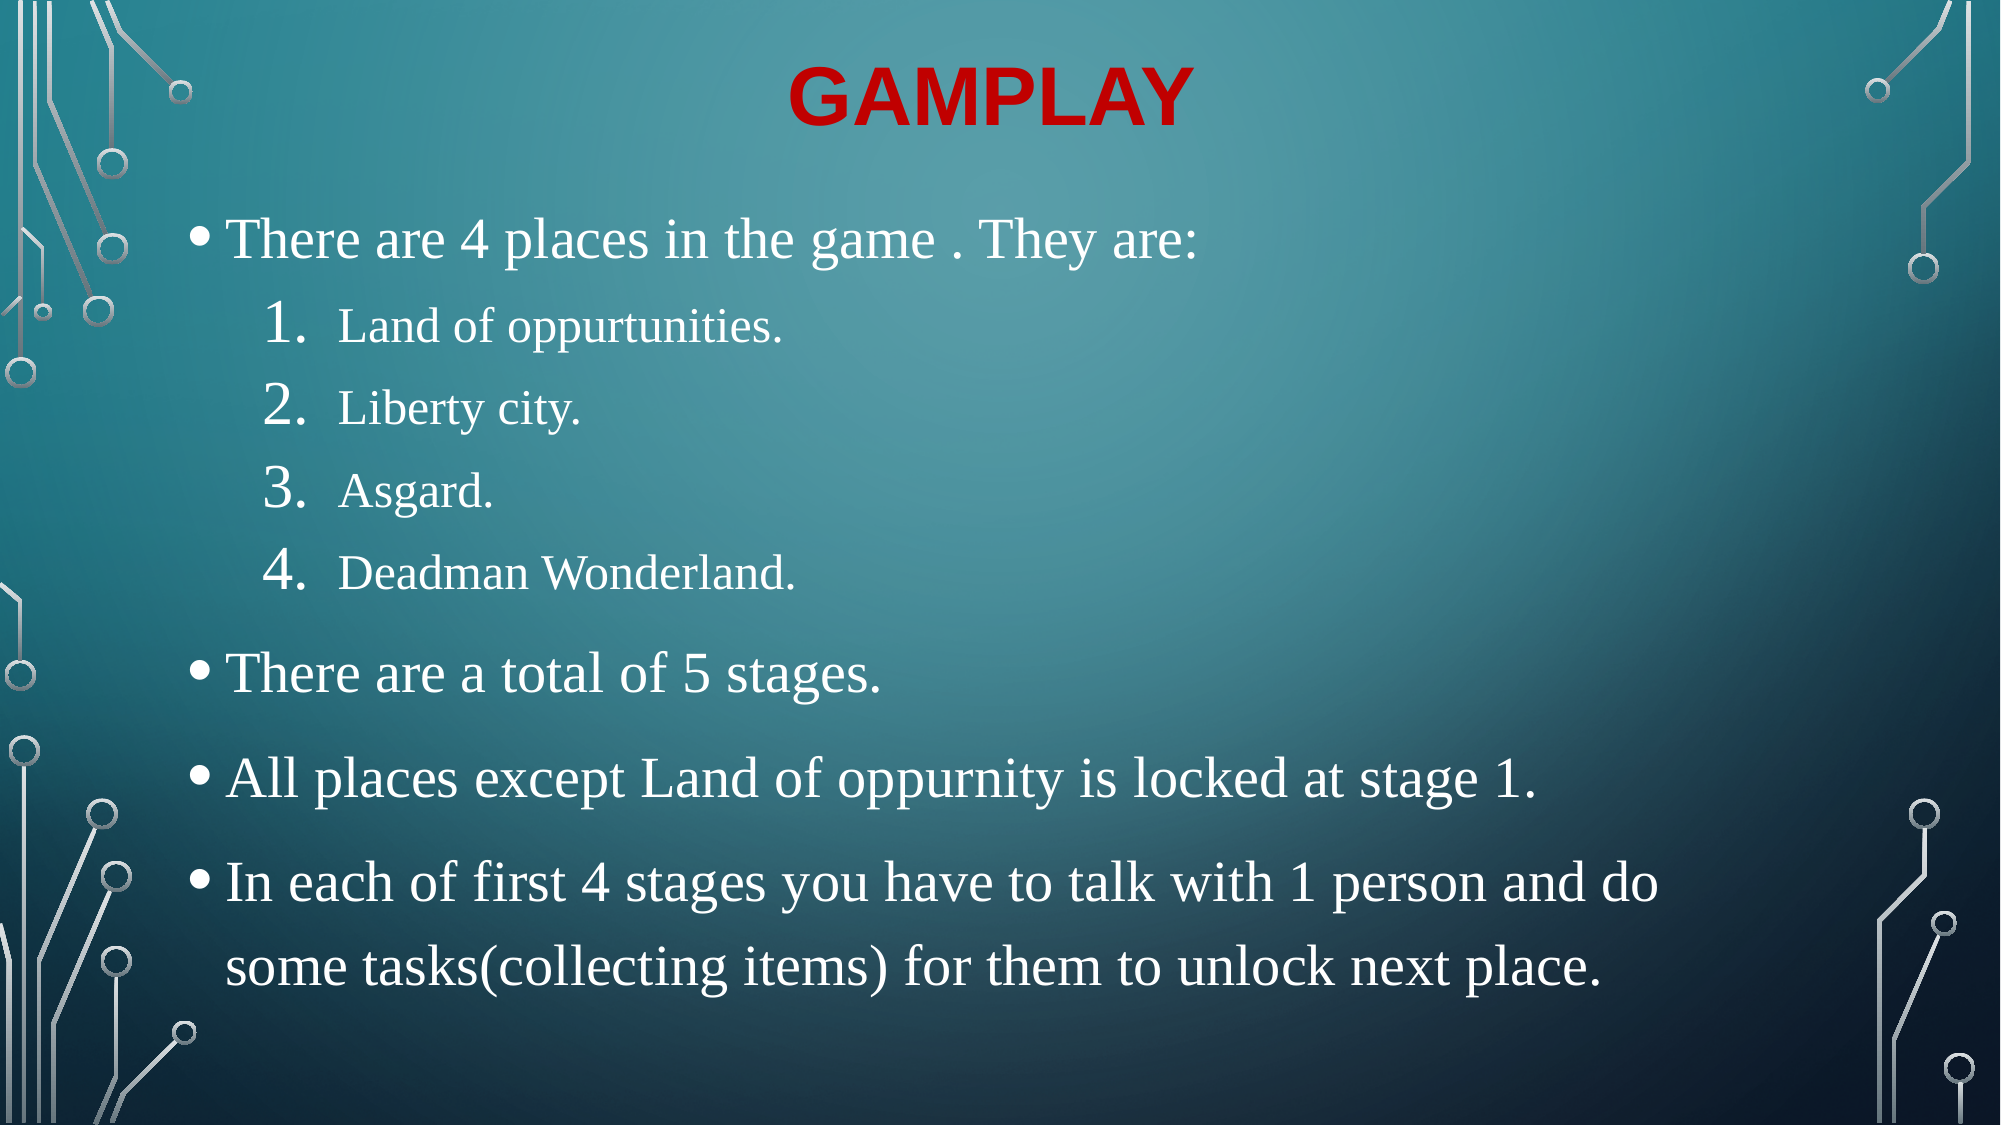

# GAmplay
There are 4 places in the game . They are:
Land of oppurtunities.
Liberty city.
Asgard.
Deadman Wonderland.
There are a total of 5 stages.
All places except Land of oppurnity is locked at stage 1.
In each of first 4 stages you have to talk with 1 person and do some tasks(collecting items) for them to unlock next place.